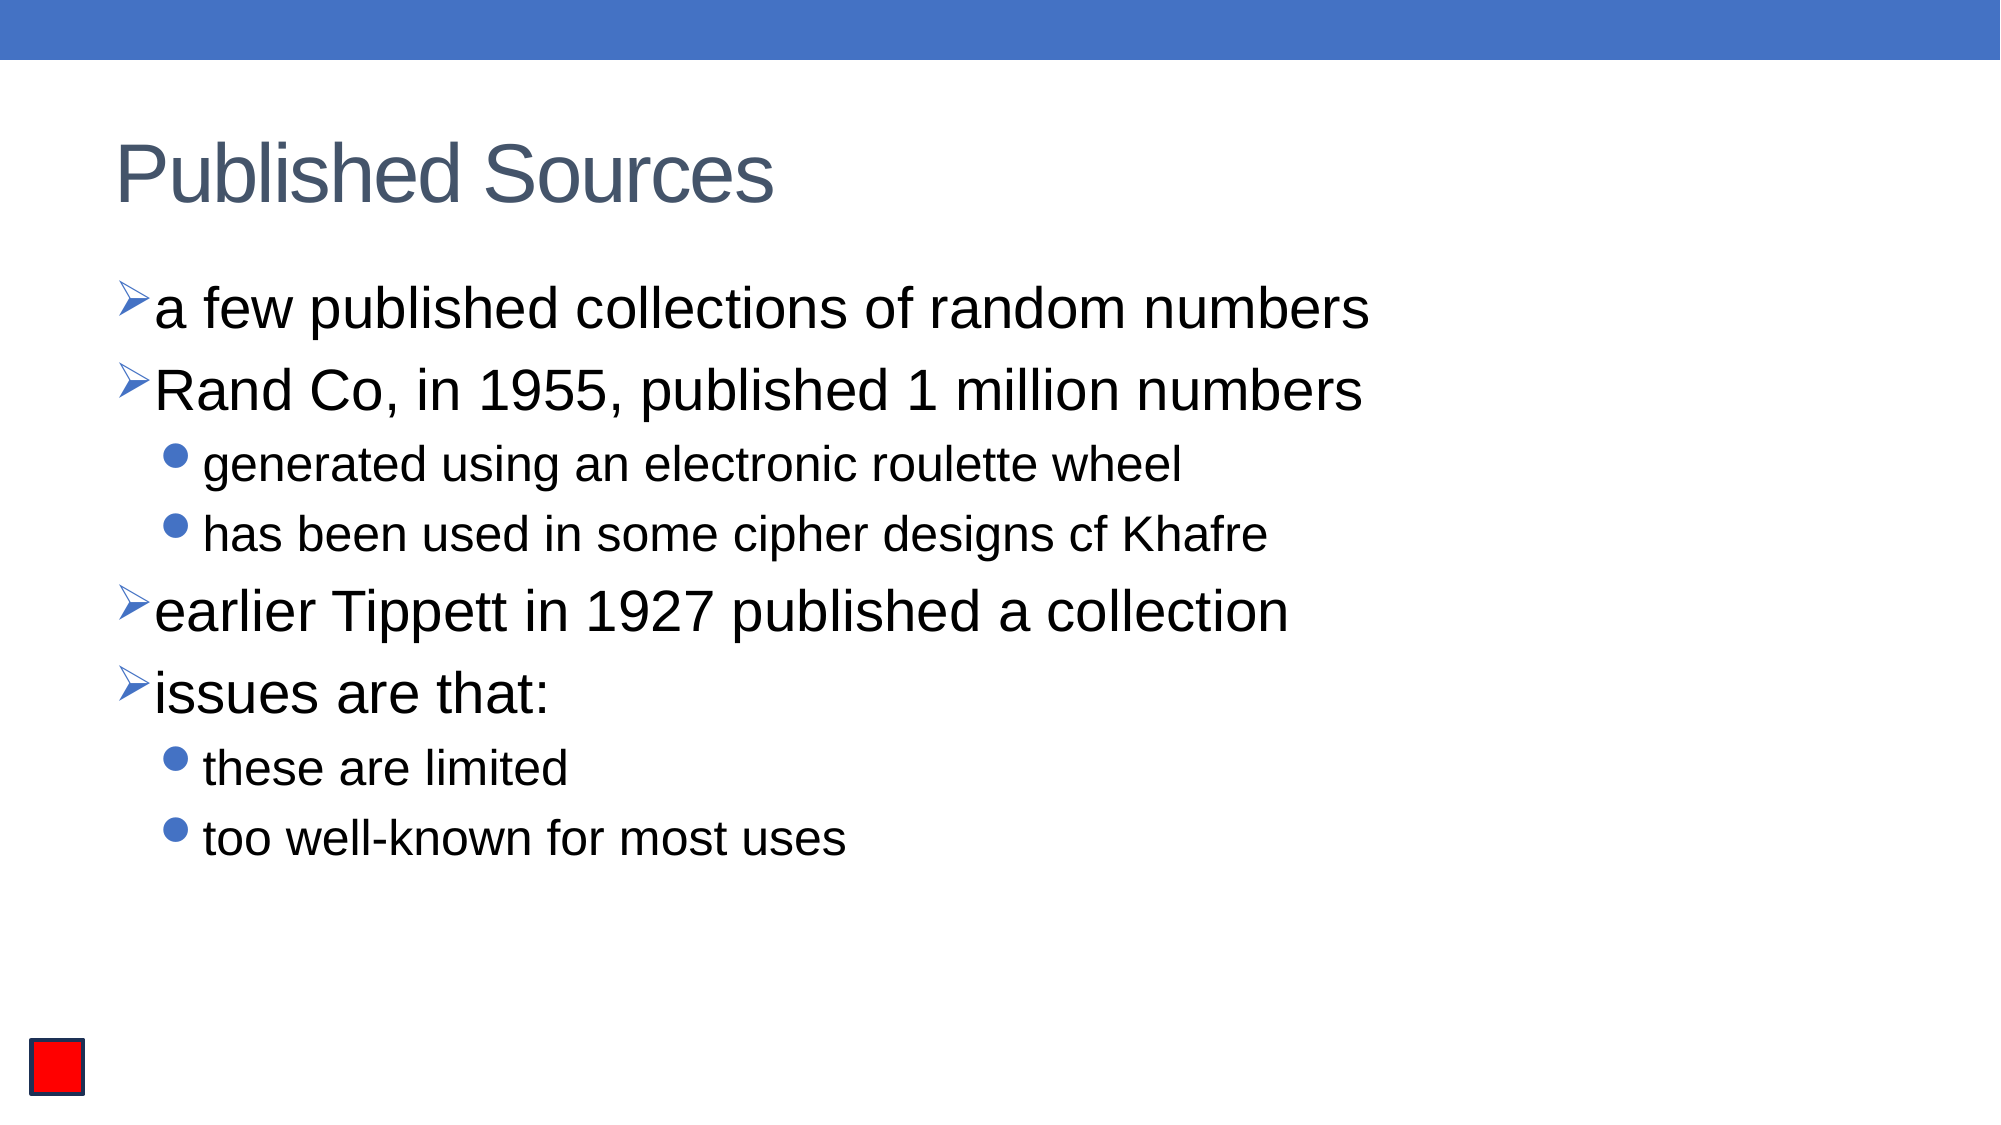

# Published Sources
a few published collections of random numbers
Rand Co, in 1955, published 1 million numbers
generated using an electronic roulette wheel
has been used in some cipher designs cf Khafre
earlier Tippett in 1927 published a collection
issues are that:
these are limited
too well-known for most uses